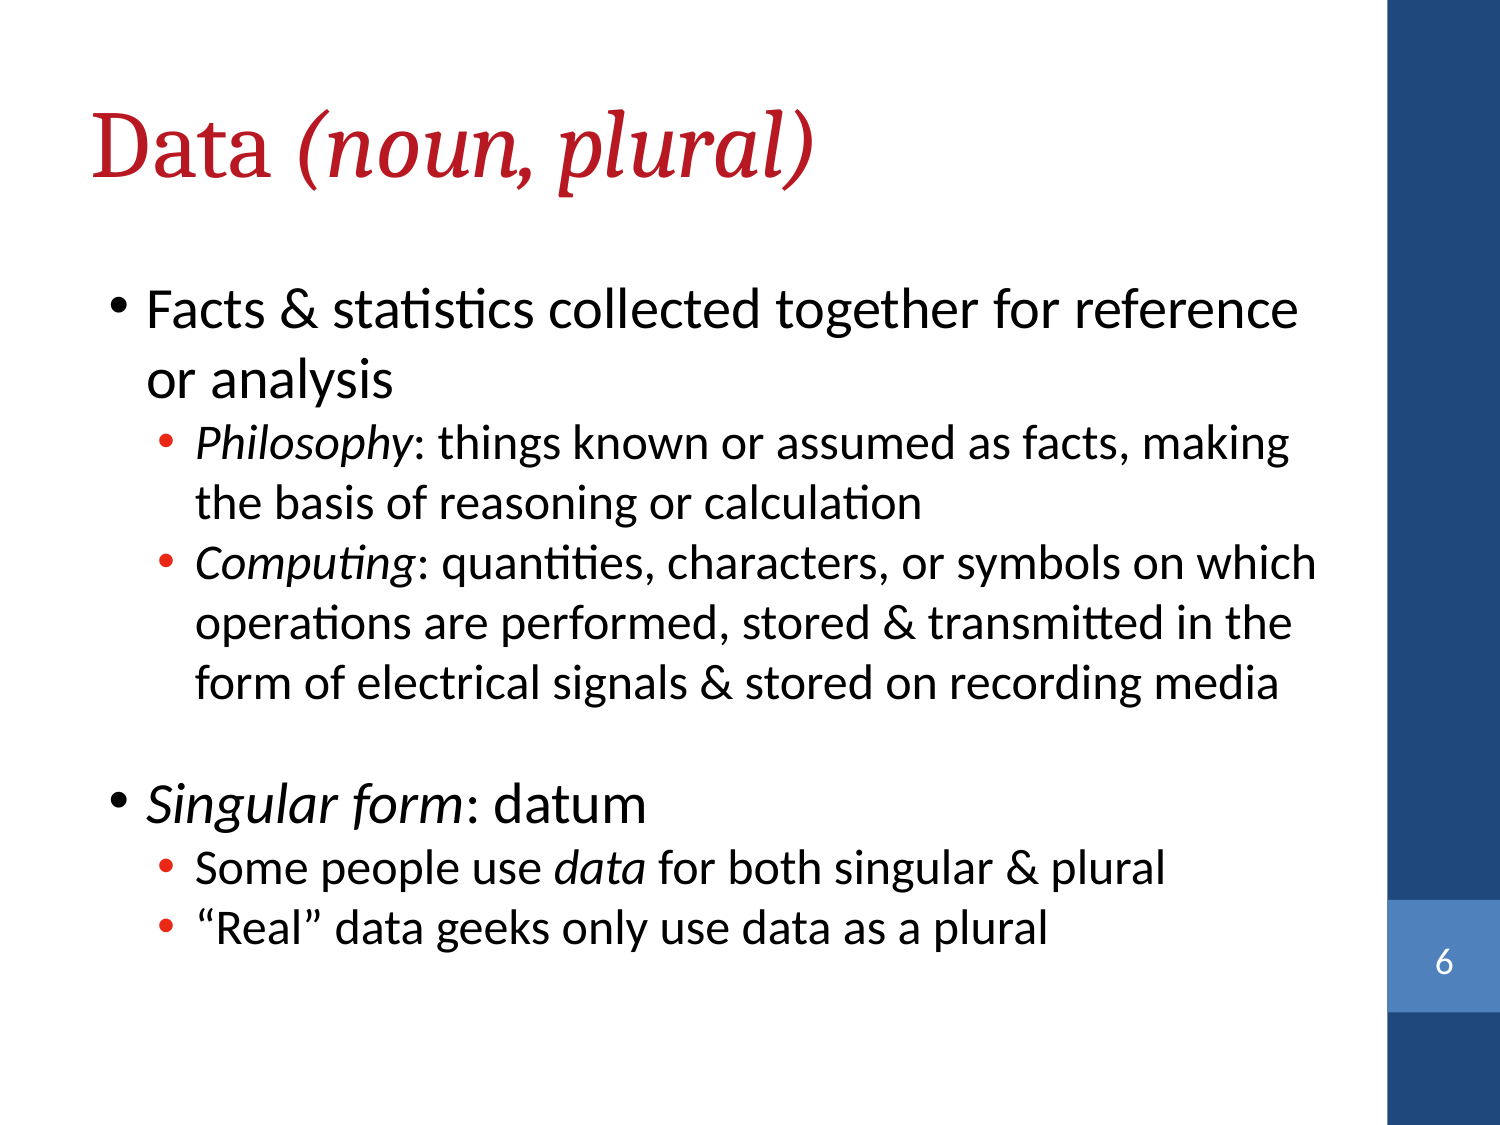

Data (noun, plural)
Facts & statistics collected together for reference or analysis
Philosophy: things known or assumed as facts, making the basis of reasoning or calculation
Computing: quantities, characters, or symbols on which operations are performed, stored & transmitted in the form of electrical signals & stored on recording media

Singular form: datum
Some people use data for both singular & plural
“Real” data geeks only use data as a plural
6